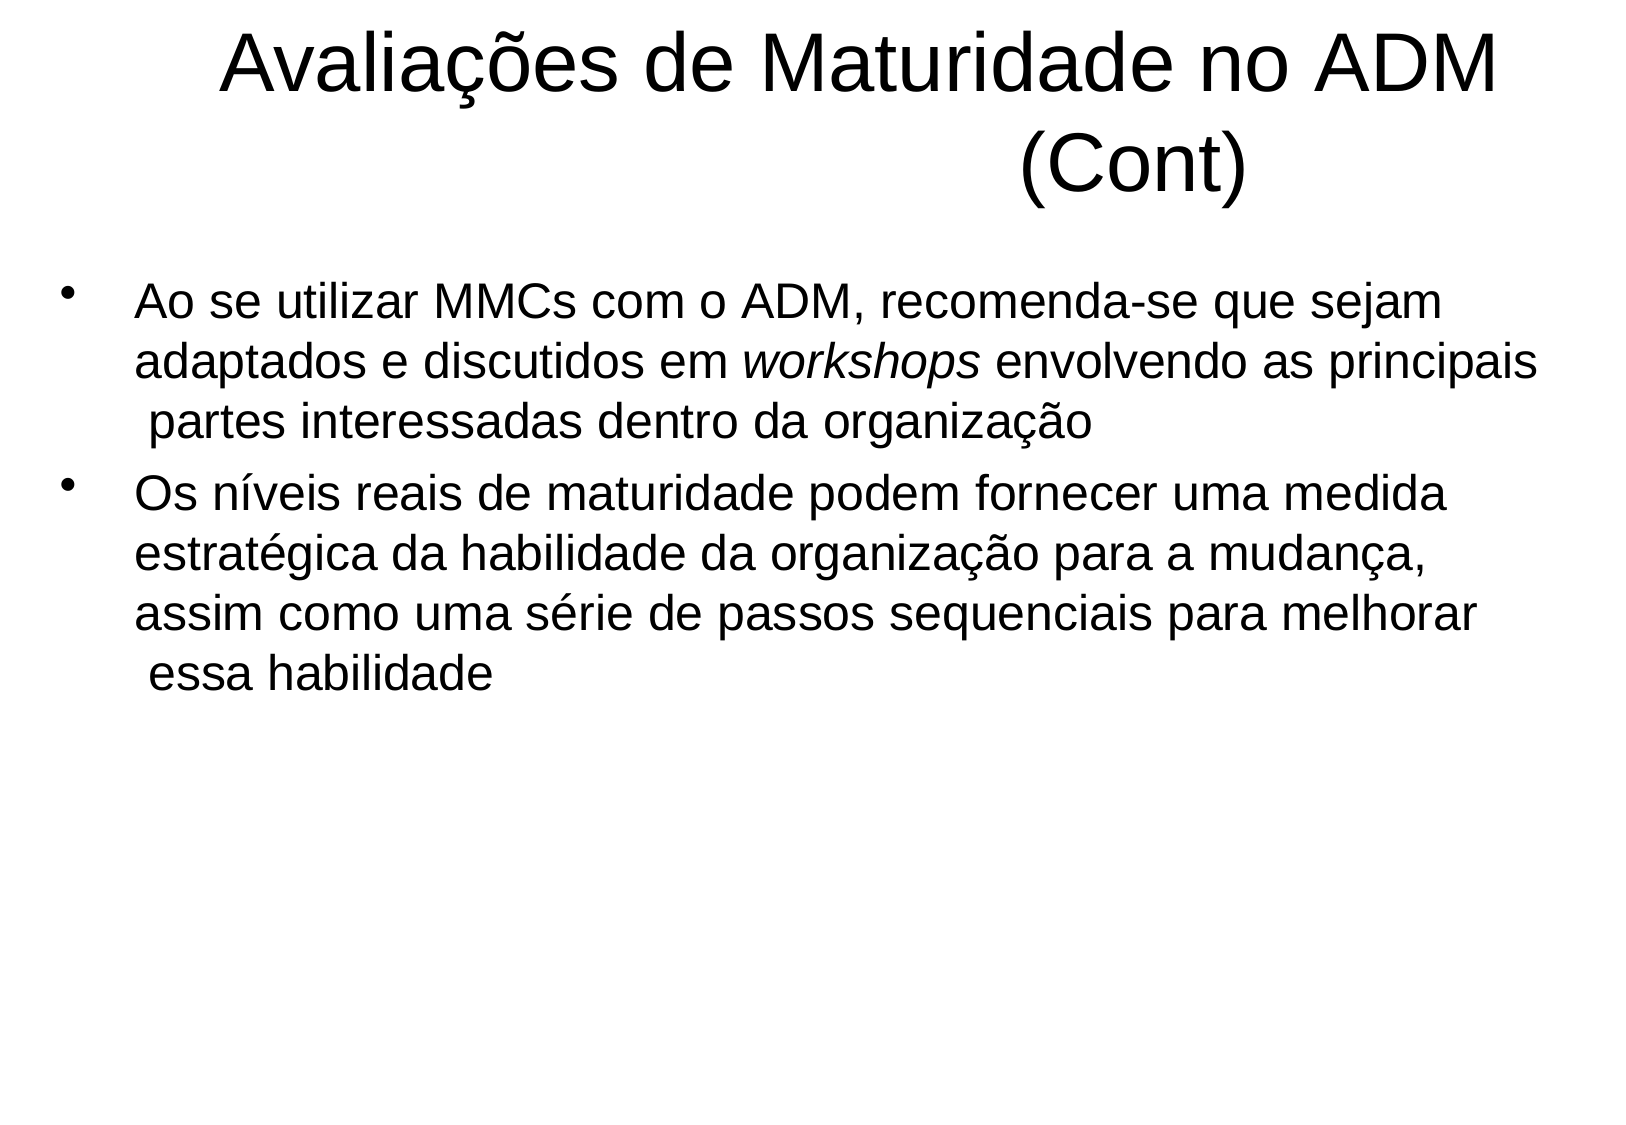

# Avaliações de Maturidade no ADM  (Cont)
Ao se utilizar MMCs com o ADM, recomenda-se que sejam  adaptados e discutidos em workshops envolvendo as principais  partes interessadas dentro da organização
Os níveis reais de maturidade podem fornecer uma medida  estratégica da habilidade da organização para a mudança,  assim como uma série de passos sequenciais para melhorar  essa habilidade